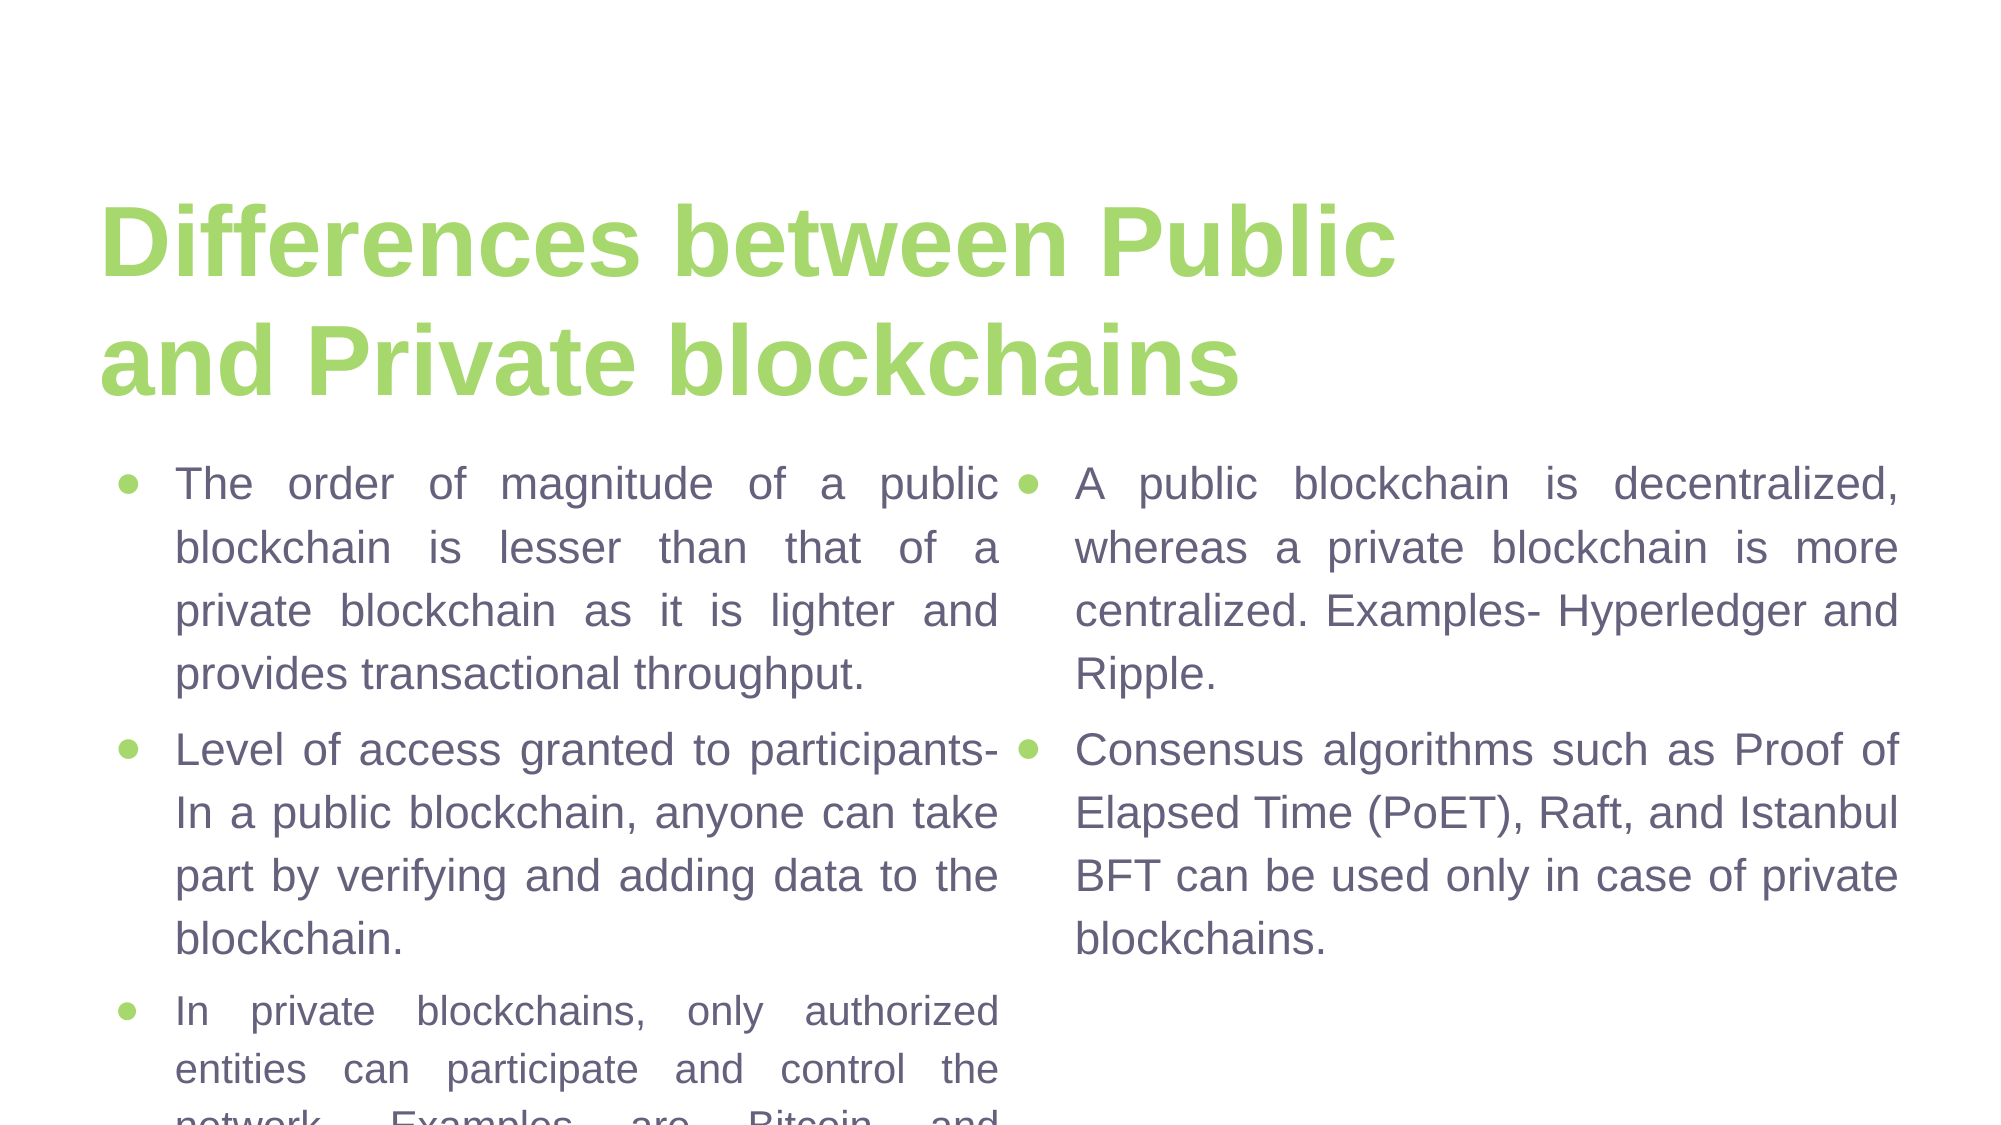

# Differences between Public and Private blockchains
The order of magnitude of a public blockchain is lesser than that of a private blockchain as it is lighter and provides transactional throughput.
Level of access granted to participants- In a public blockchain, anyone can take part by verifying and adding data to the blockchain.
In private blockchains, only authorized entities can participate and control the network. Examples are Bitcoin and Ethereum.
A public blockchain is decentralized, whereas a private blockchain is more centralized. Examples- Hyperledger and Ripple.
Consensus algorithms such as Proof of Elapsed Time (PoET), Raft, and Istanbul BFT can be used only in case of private blockchains.